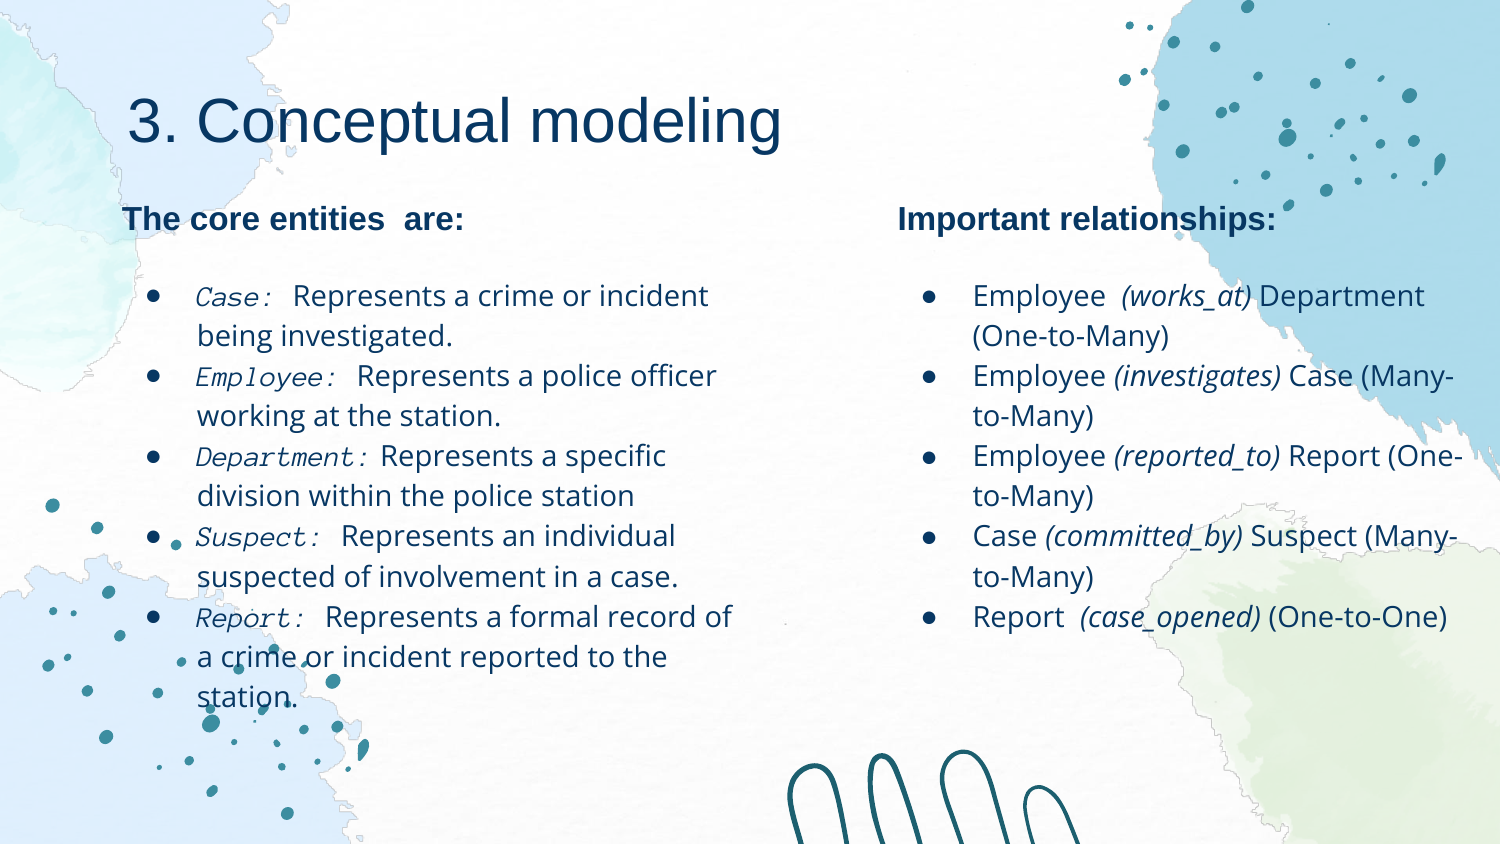

# 3. Conceptual modeling
The core entities  are:

Case: Represents a crime or incident being investigated.
Employee: Represents a police officer working at the station.
Department: Represents a specific division within the police station
Suspect: Represents an individual suspected of involvement in a case.
Report: Represents a formal record of a crime or incident reported to the station.
Important relationships:

Employee  (works_at) Department (One-to-Many)
Employee (investigates) Case (Many-to-Many)
Employee (reported_to) Report (One-to-Many)
Case (committed_by) Suspect (Many-to-Many)
Report  (case_opened) (One-to-One)